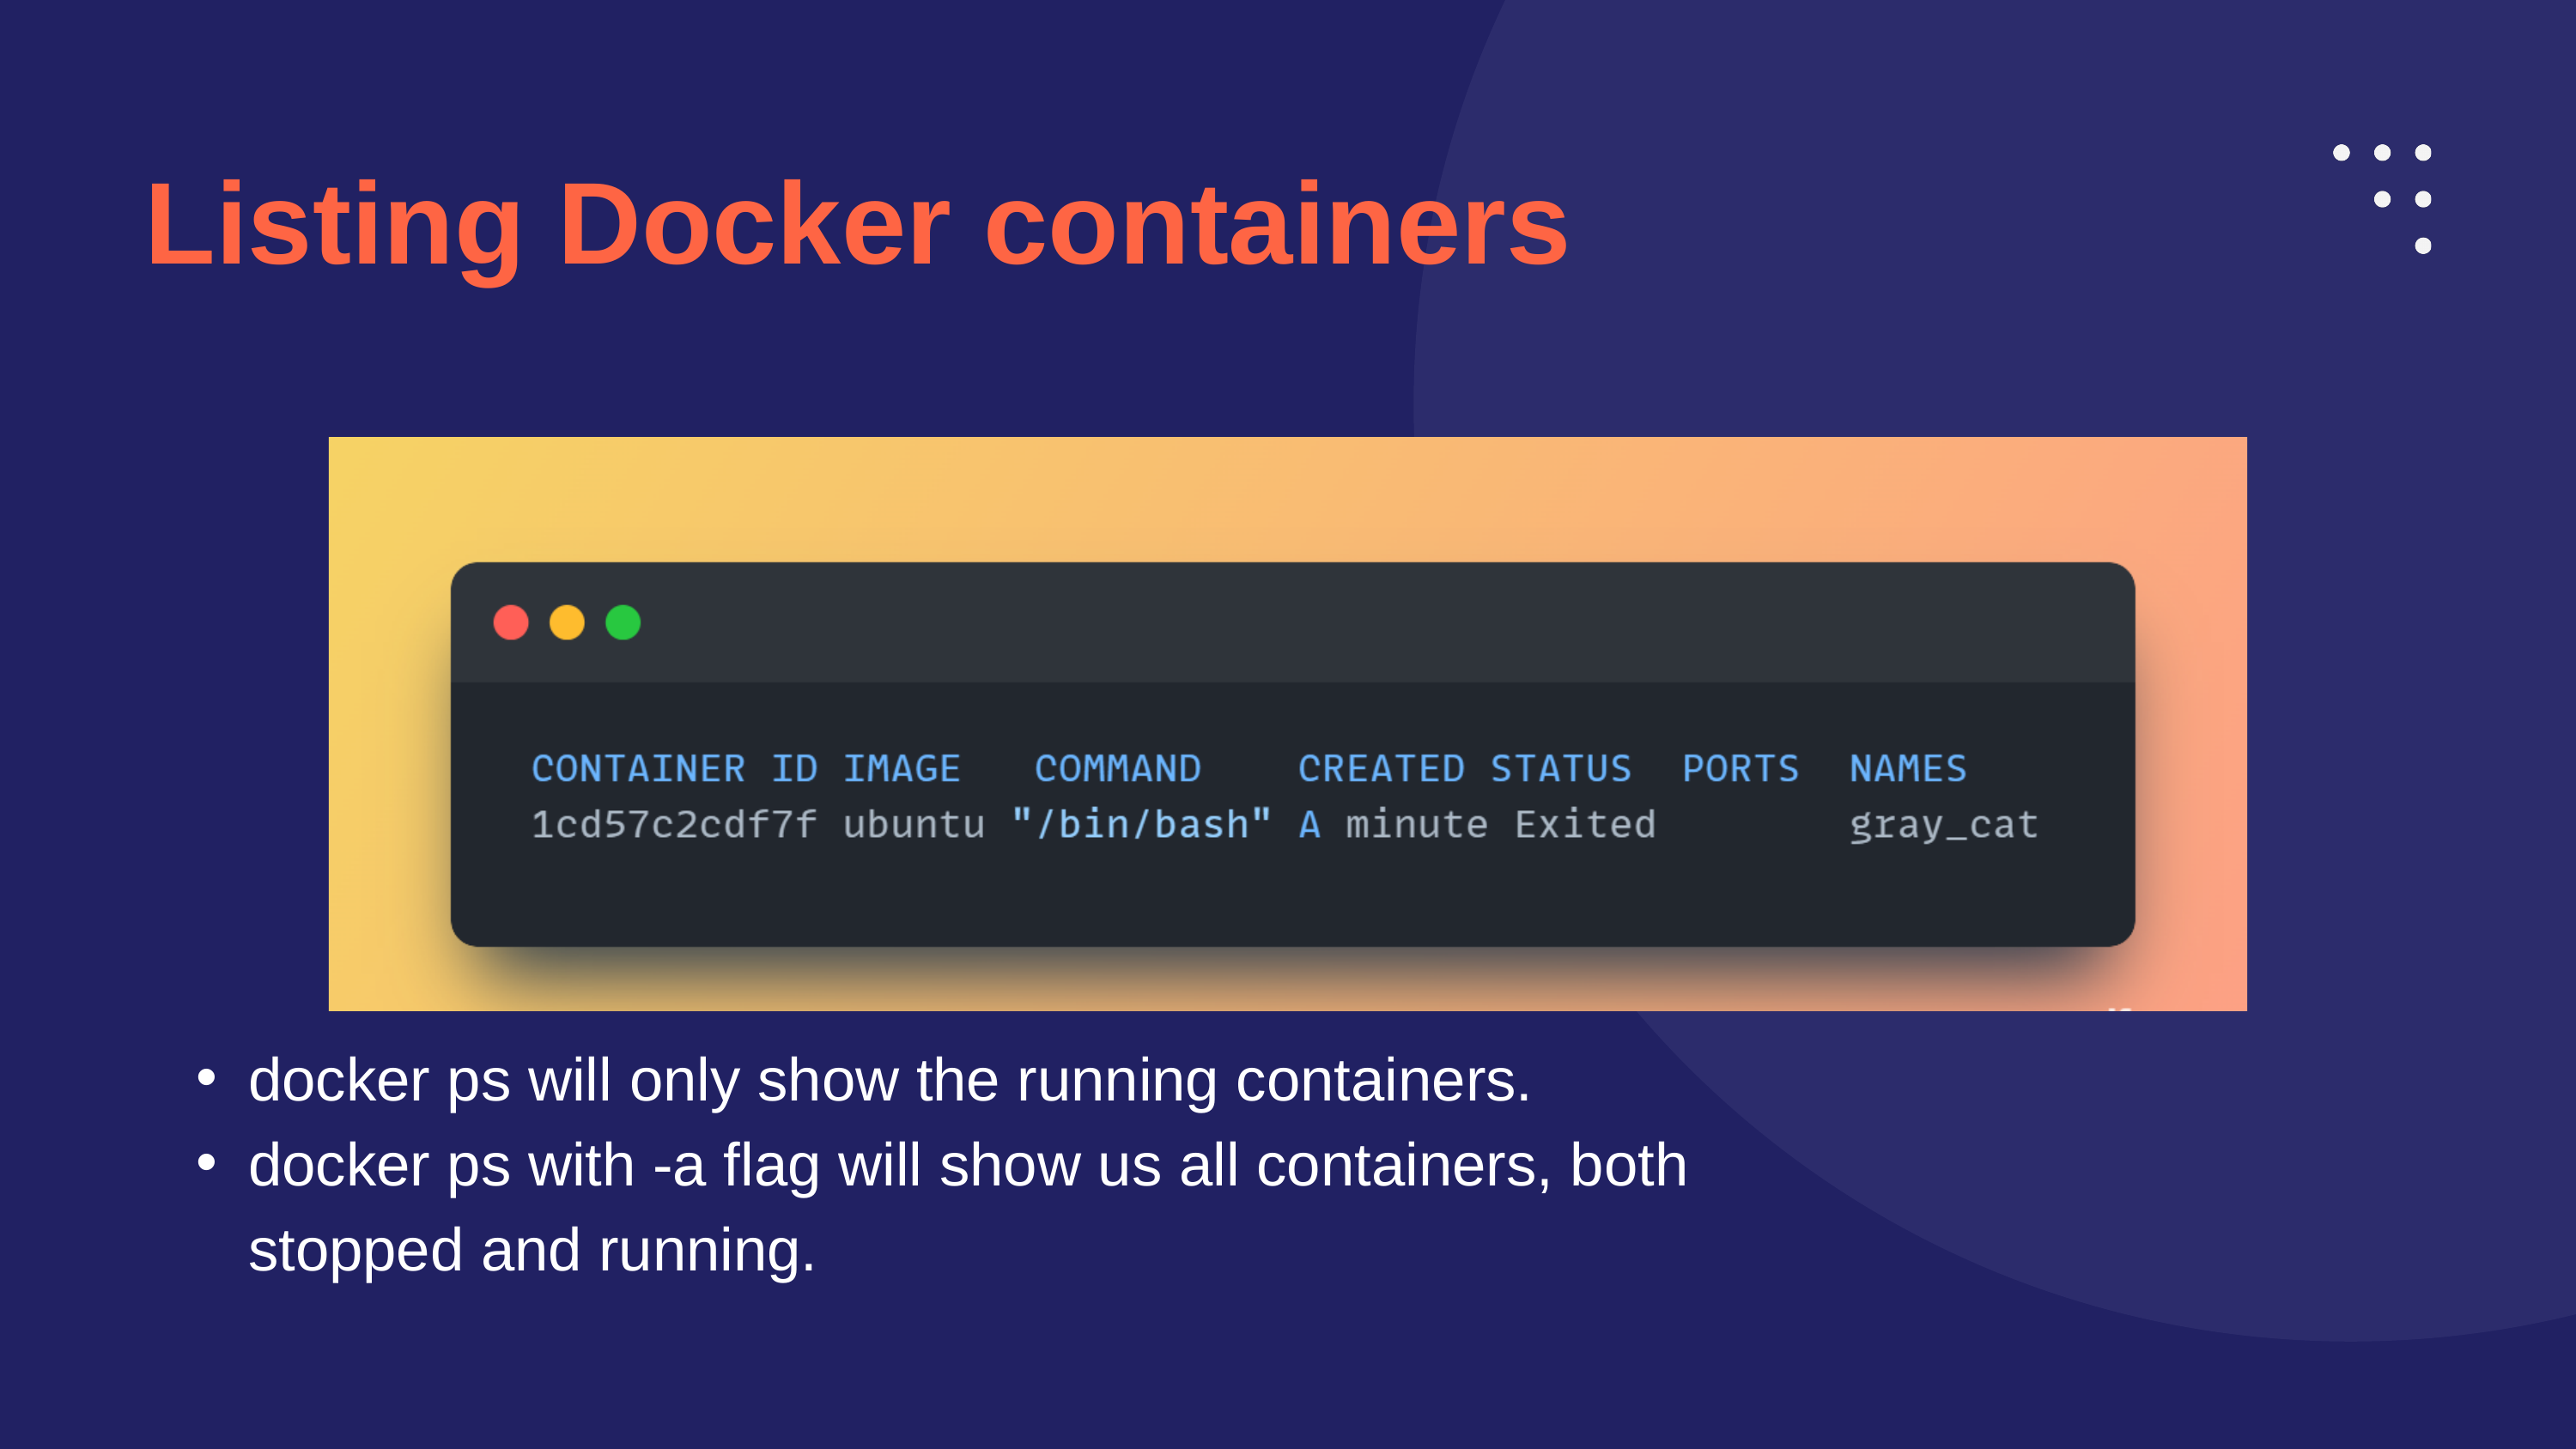

Listing Docker containers

docker ps will only show the running containers.
docker ps with -a flag will show us all containers, both stopped and running.